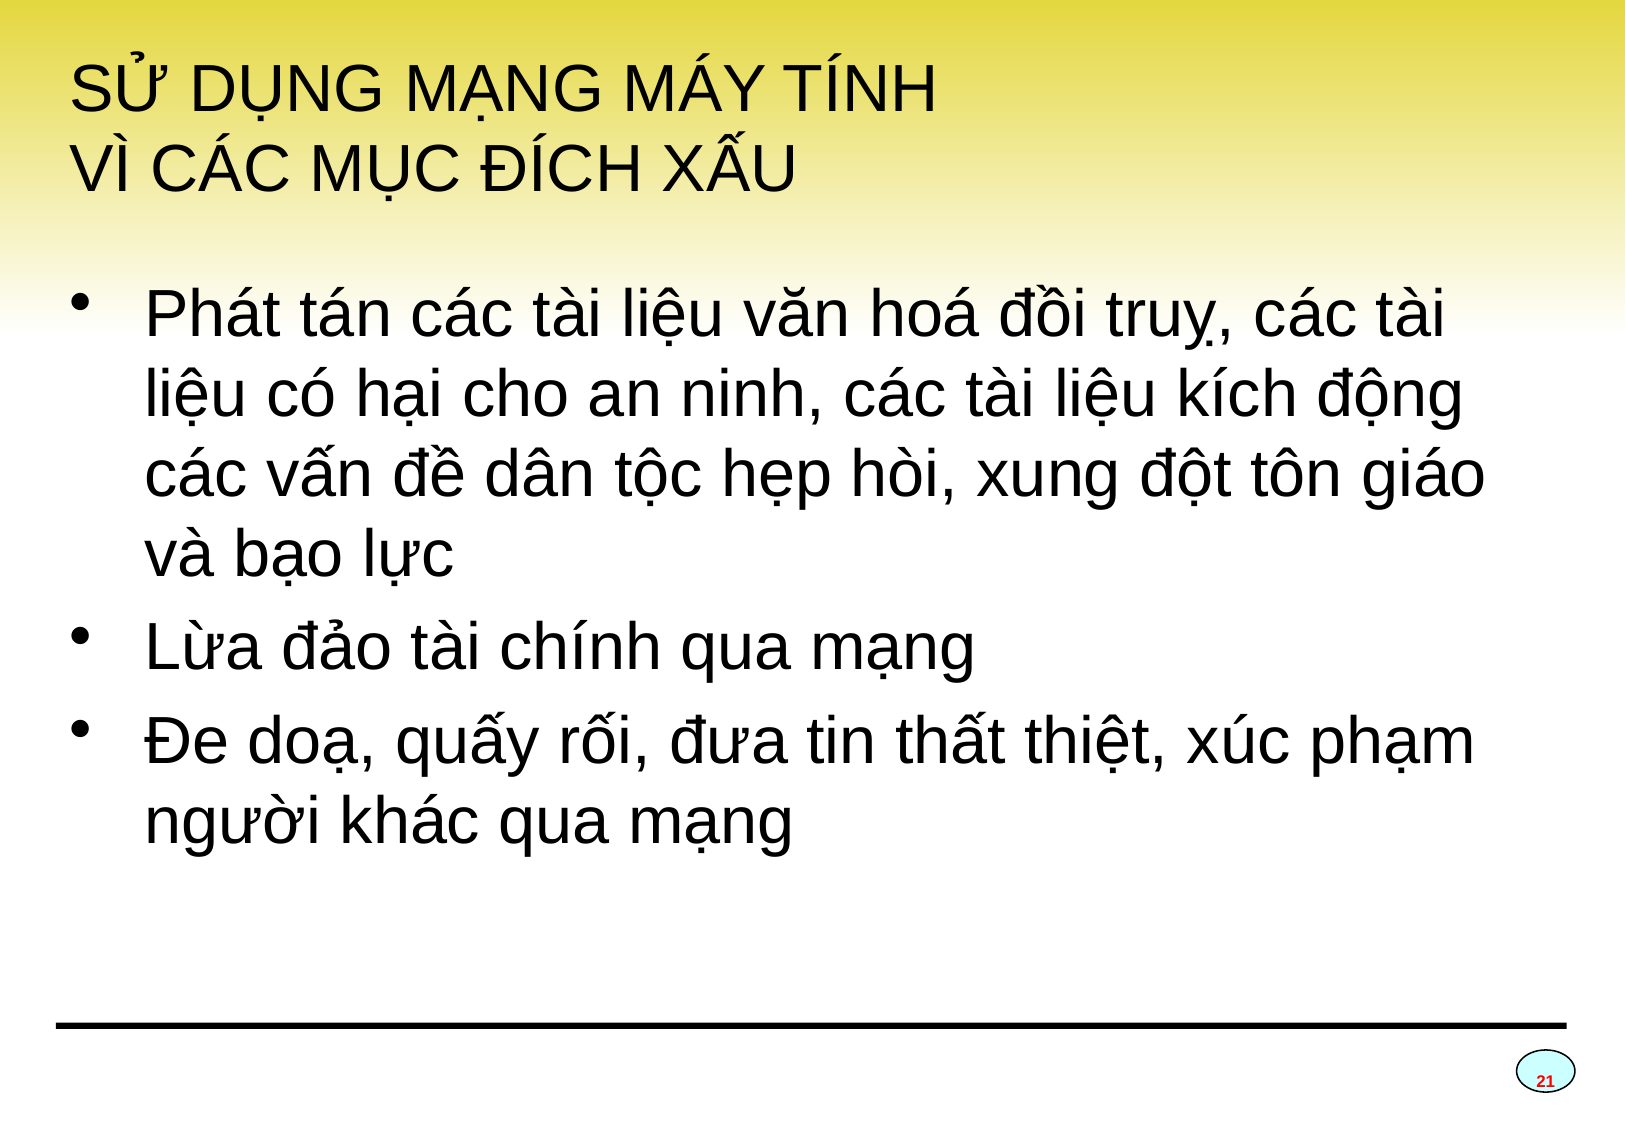

# SỬ DỤNG MẠNG MÁY TÍNH VÌ CÁC MỤC ĐÍCH XẤU
Phát tán các tài liệu văn hoá đồi truỵ, các tài liệu có hại cho an ninh, các tài liệu kích động các vấn đề dân tộc hẹp hòi, xung đột tôn giáo và bạo lực
Lừa đảo tài chính qua mạng
Đe doạ, quấy rối, đưa tin thất thiệt, xúc phạm người khác qua mạng